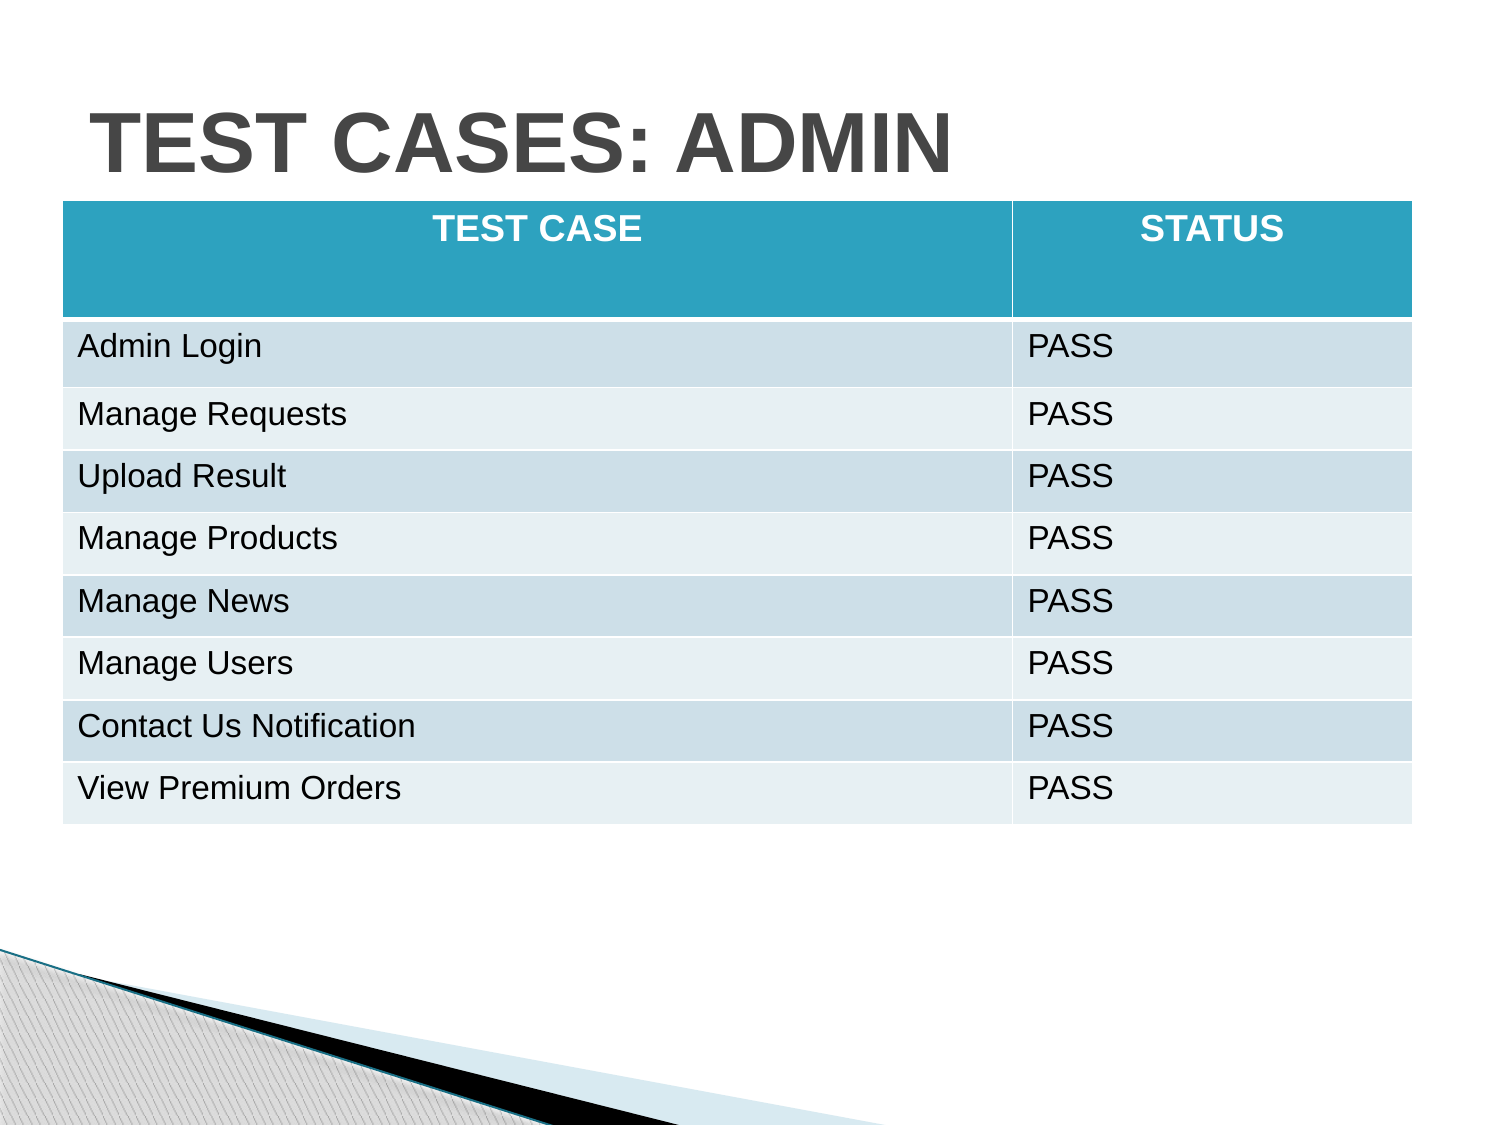

# TEST CASES: ADMIN
| TEST CASE | STATUS |
| --- | --- |
| Admin Login | PASS |
| Manage Requests | PASS |
| Upload Result | PASS |
| Manage Products | PASS |
| Manage News | PASS |
| Manage Users | PASS |
| Contact Us Notification | PASS |
| View Premium Orders | PASS |